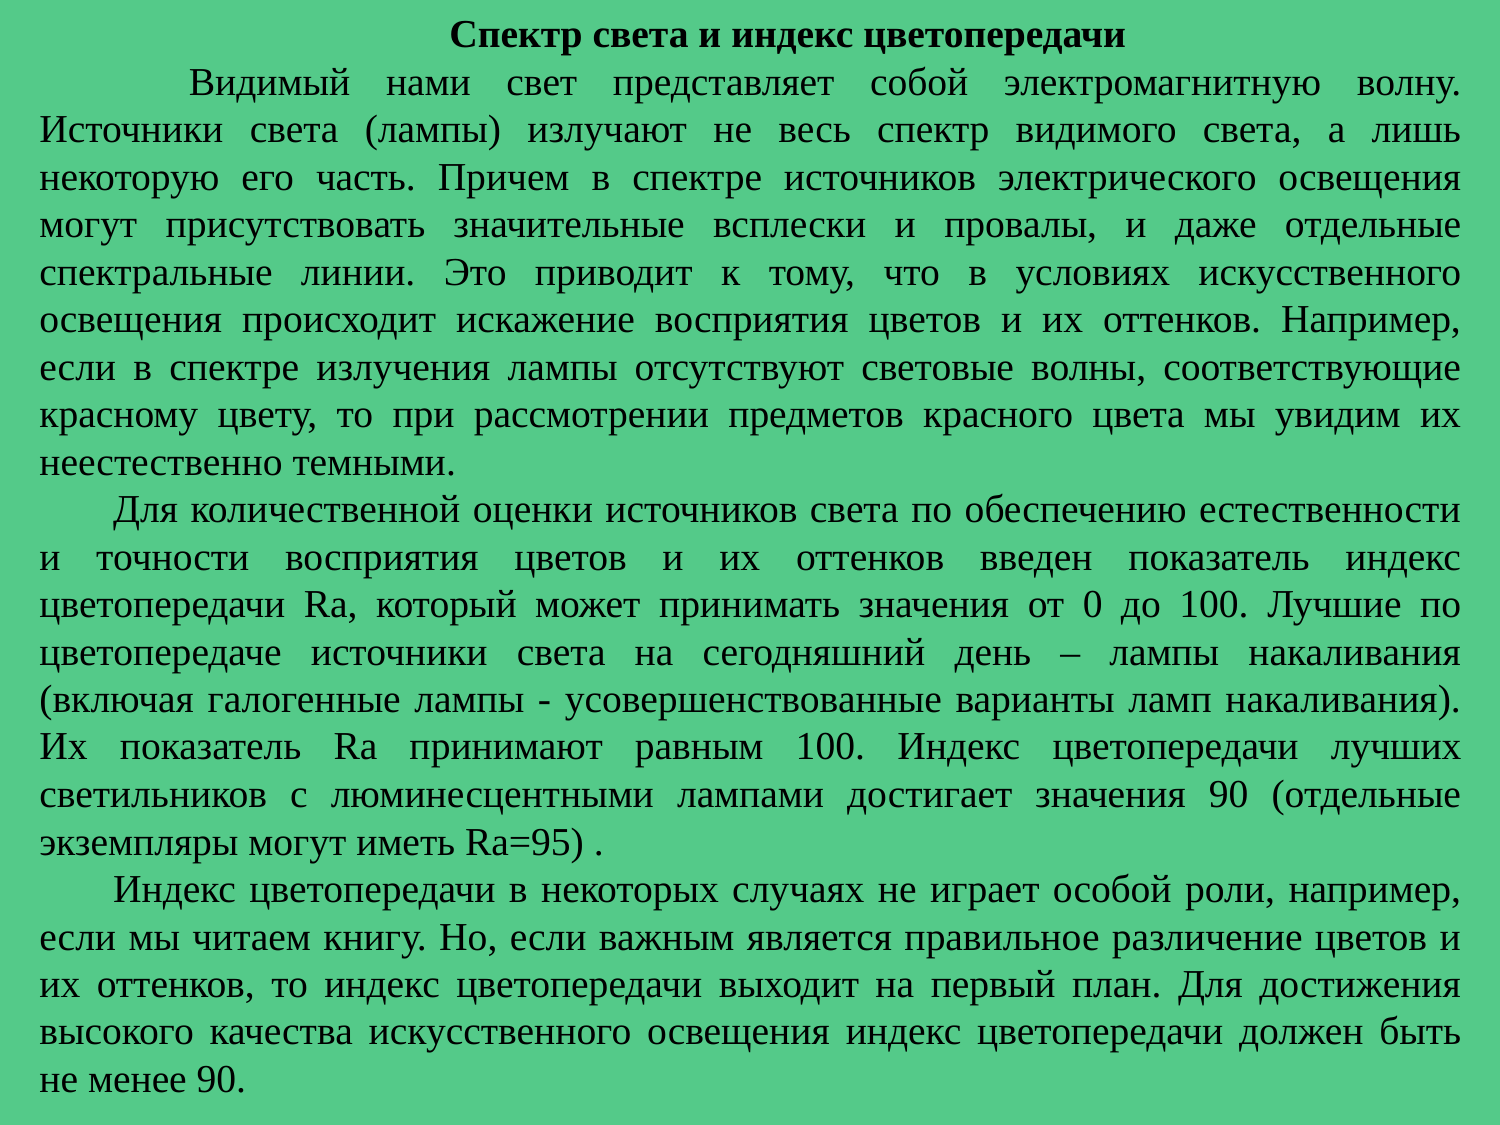

Спектр света и индекс цветопередачи
     Видимый нами свет представляет собой электромагнитную волну. Источники света (лампы) излучают не весь спектр видимого света, а лишь некоторую его часть. Причем в спектре источников электрического освещения могут присутствовать значительные всплески и провалы, и даже отдельные спектральные линии. Это приводит к тому, что в условиях искусственного освещения происходит искажение восприятия цветов и их оттенков. Например, если в спектре излучения лампы отсутствуют световые волны, соответствующие красному цвету, то при рассмотрении предметов красного цвета мы увидим их неестественно темными.
Для количественной оценки источников света по обеспечению естественности и точности восприятия цветов и их оттенков введен показатель индекс цветопередачи Ra, который может принимать значения от 0 до 100. Лучшие по цветопередаче источники света на сегодняшний день – лампы накаливания (включая галогенные лампы - усовершенствованные варианты ламп накаливания). Их показатель Ra принимают равным 100. Индекс цветопередачи лучших светильников с люминесцентными лампами достигает значения 90 (отдельные экземпляры могут иметь Ra=95) .
Индекс цветопередачи в некоторых случаях не играет особой роли, например, если мы читаем книгу. Но, если важным является правильное различение цветов и их оттенков, то индекс цветопередачи выходит на первый план. Для достижения высокого качества искусственного освещения индекс цветопередачи должен быть не менее 90.